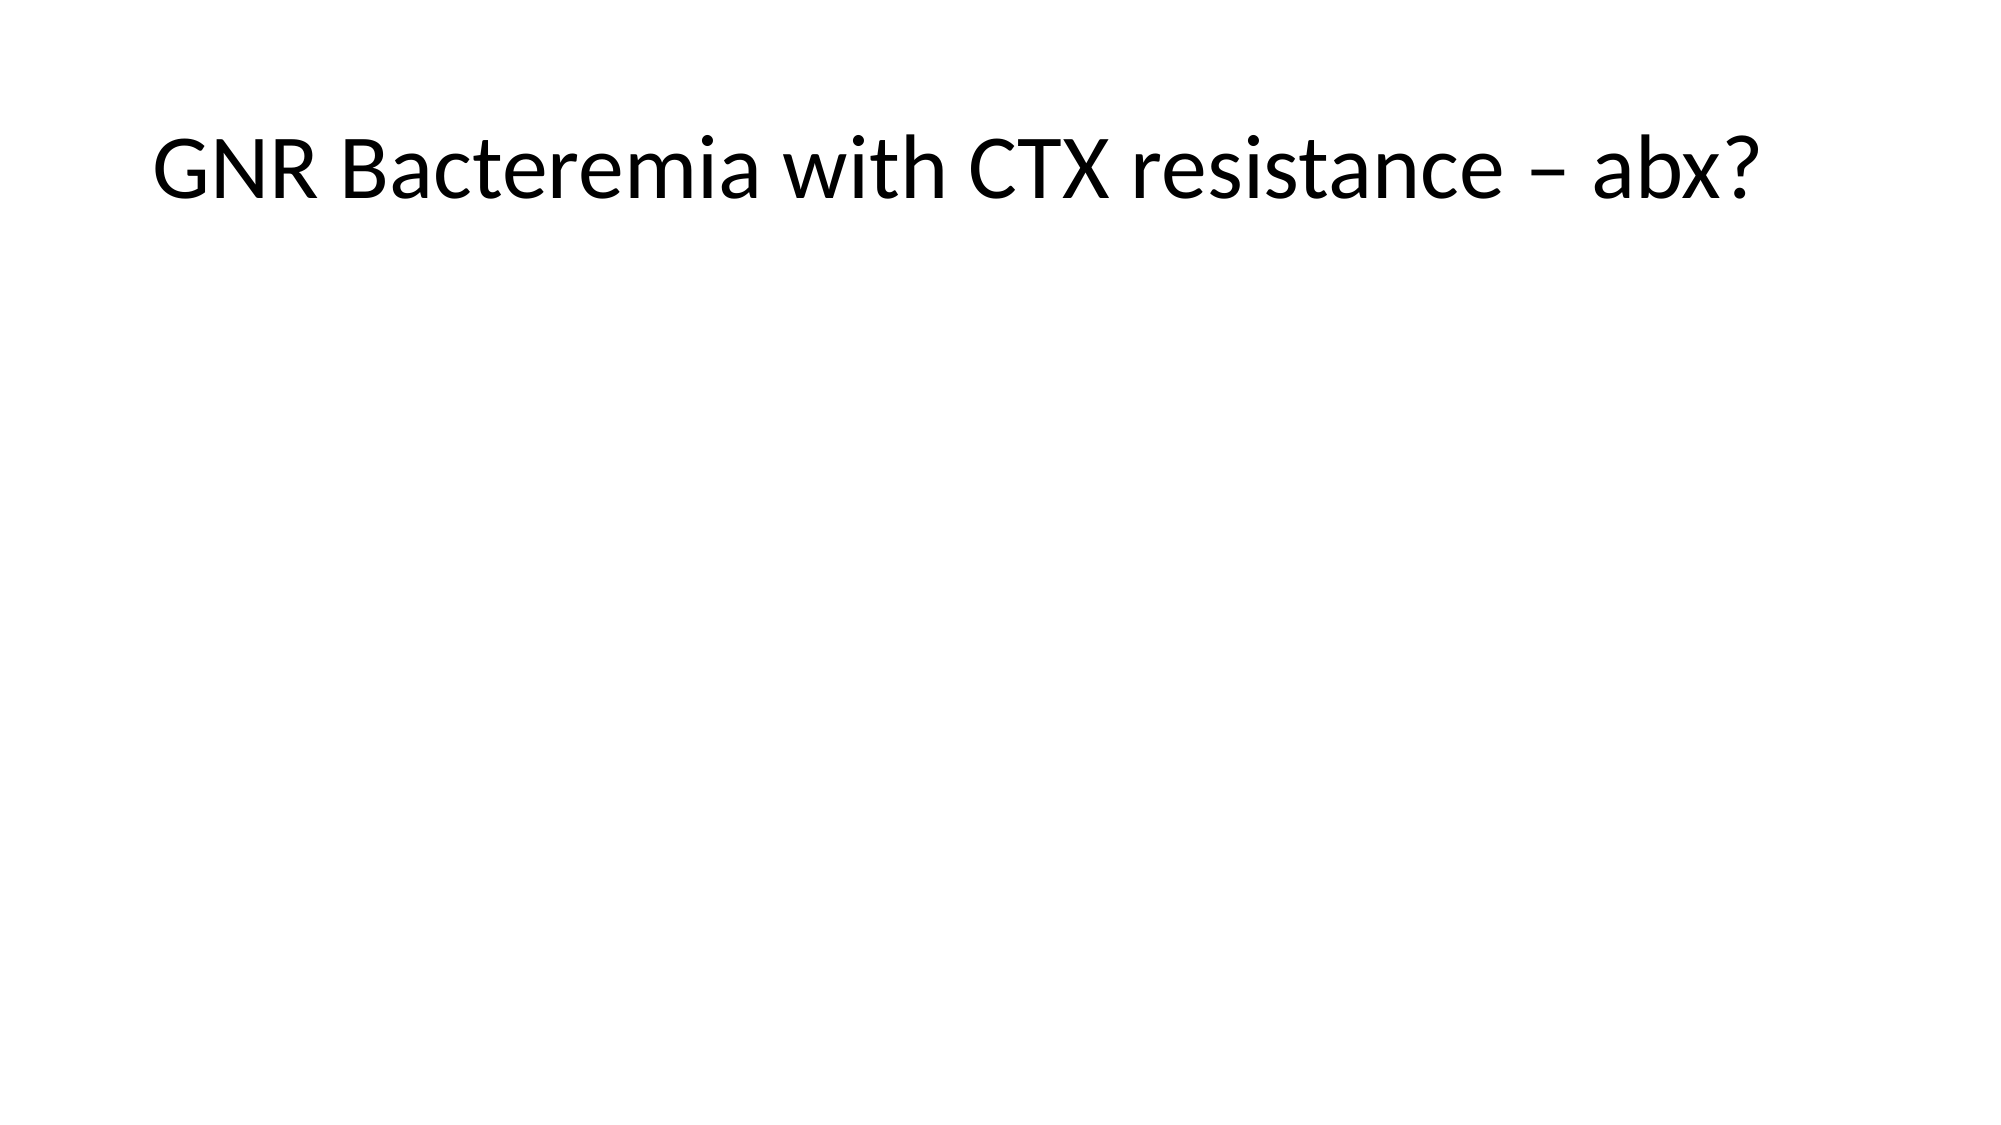

# GNR Bacteremia with CTX resistance – abx?